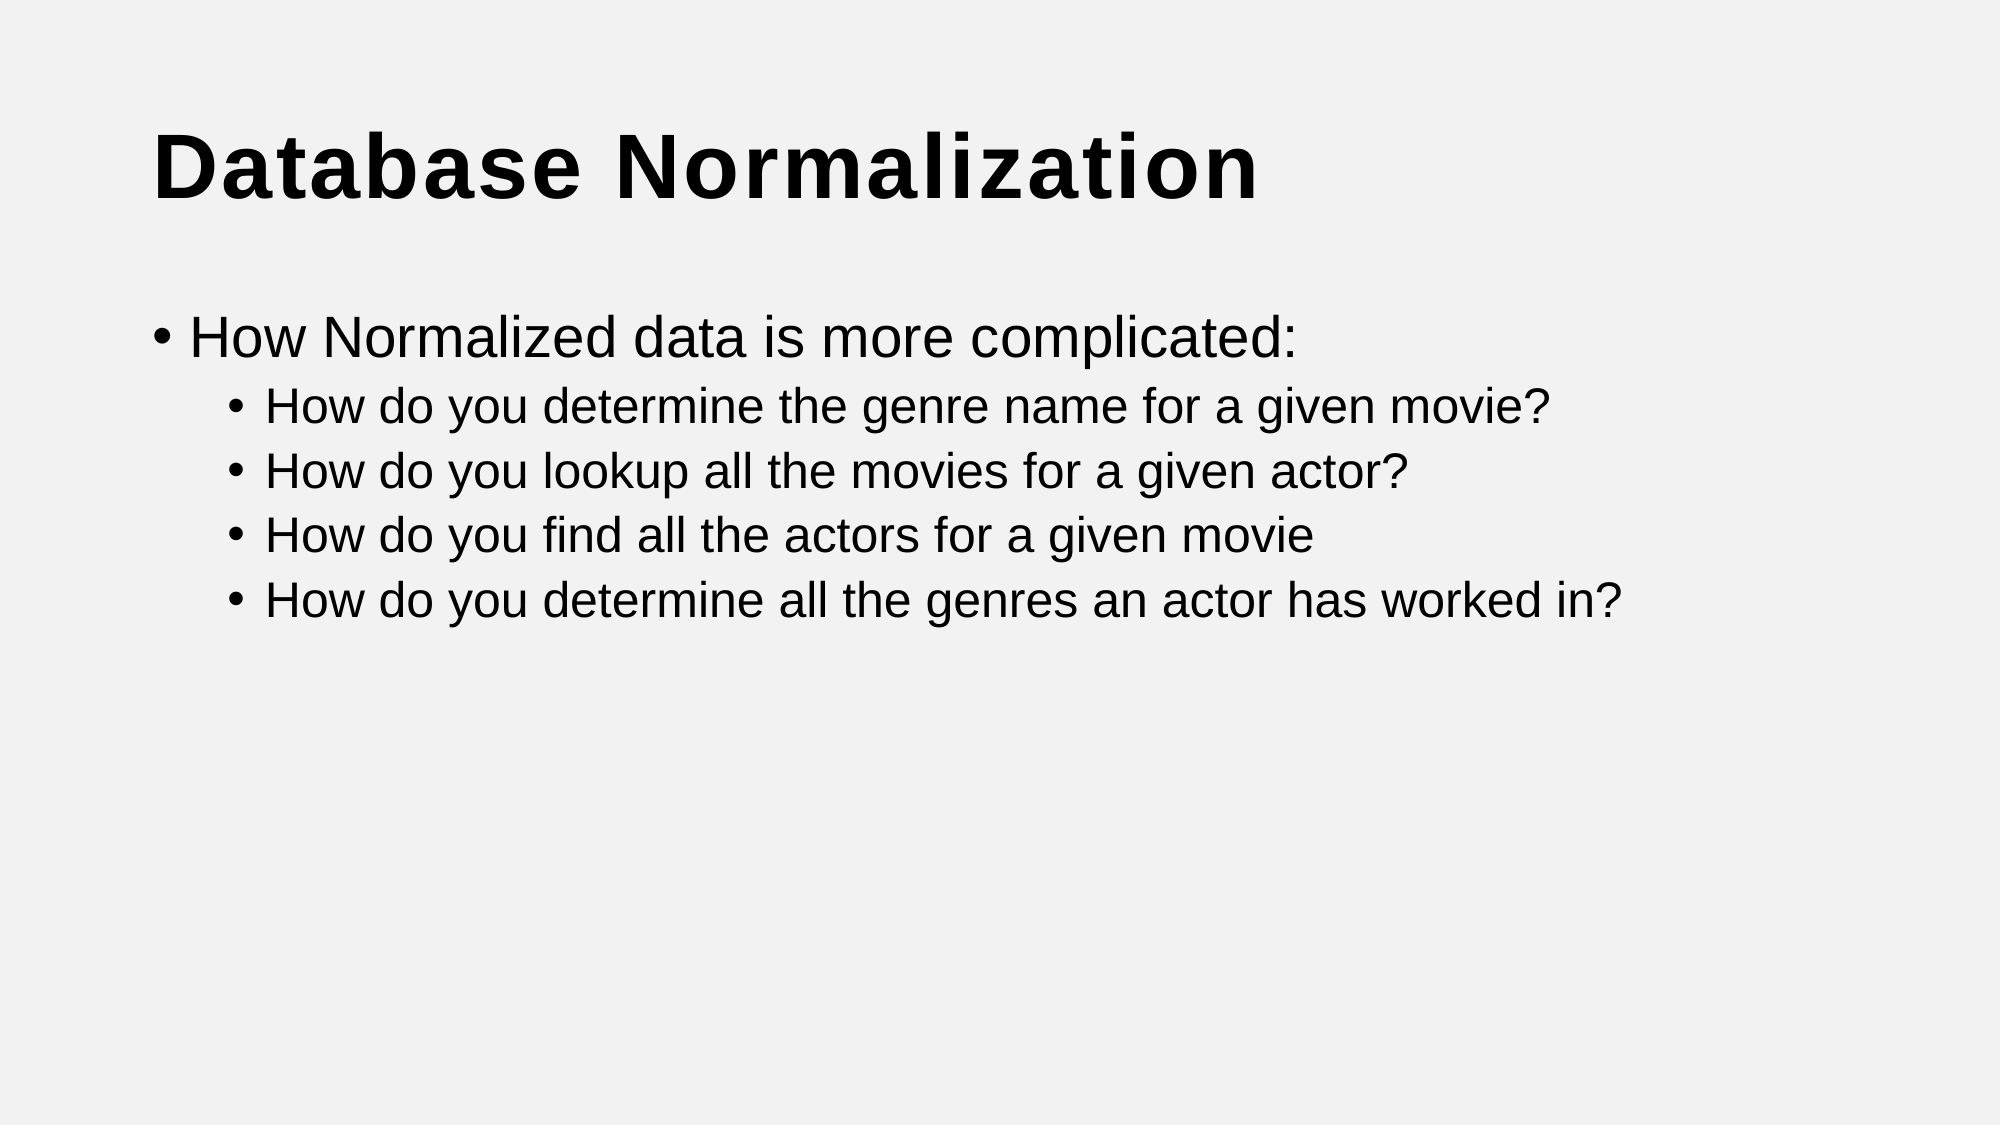

# Database Normalization
How Normalized data is more complicated:
How do you determine the genre name for a given movie?
How do you lookup all the movies for a given actor?
How do you find all the actors for a given movie
How do you determine all the genres an actor has worked in?